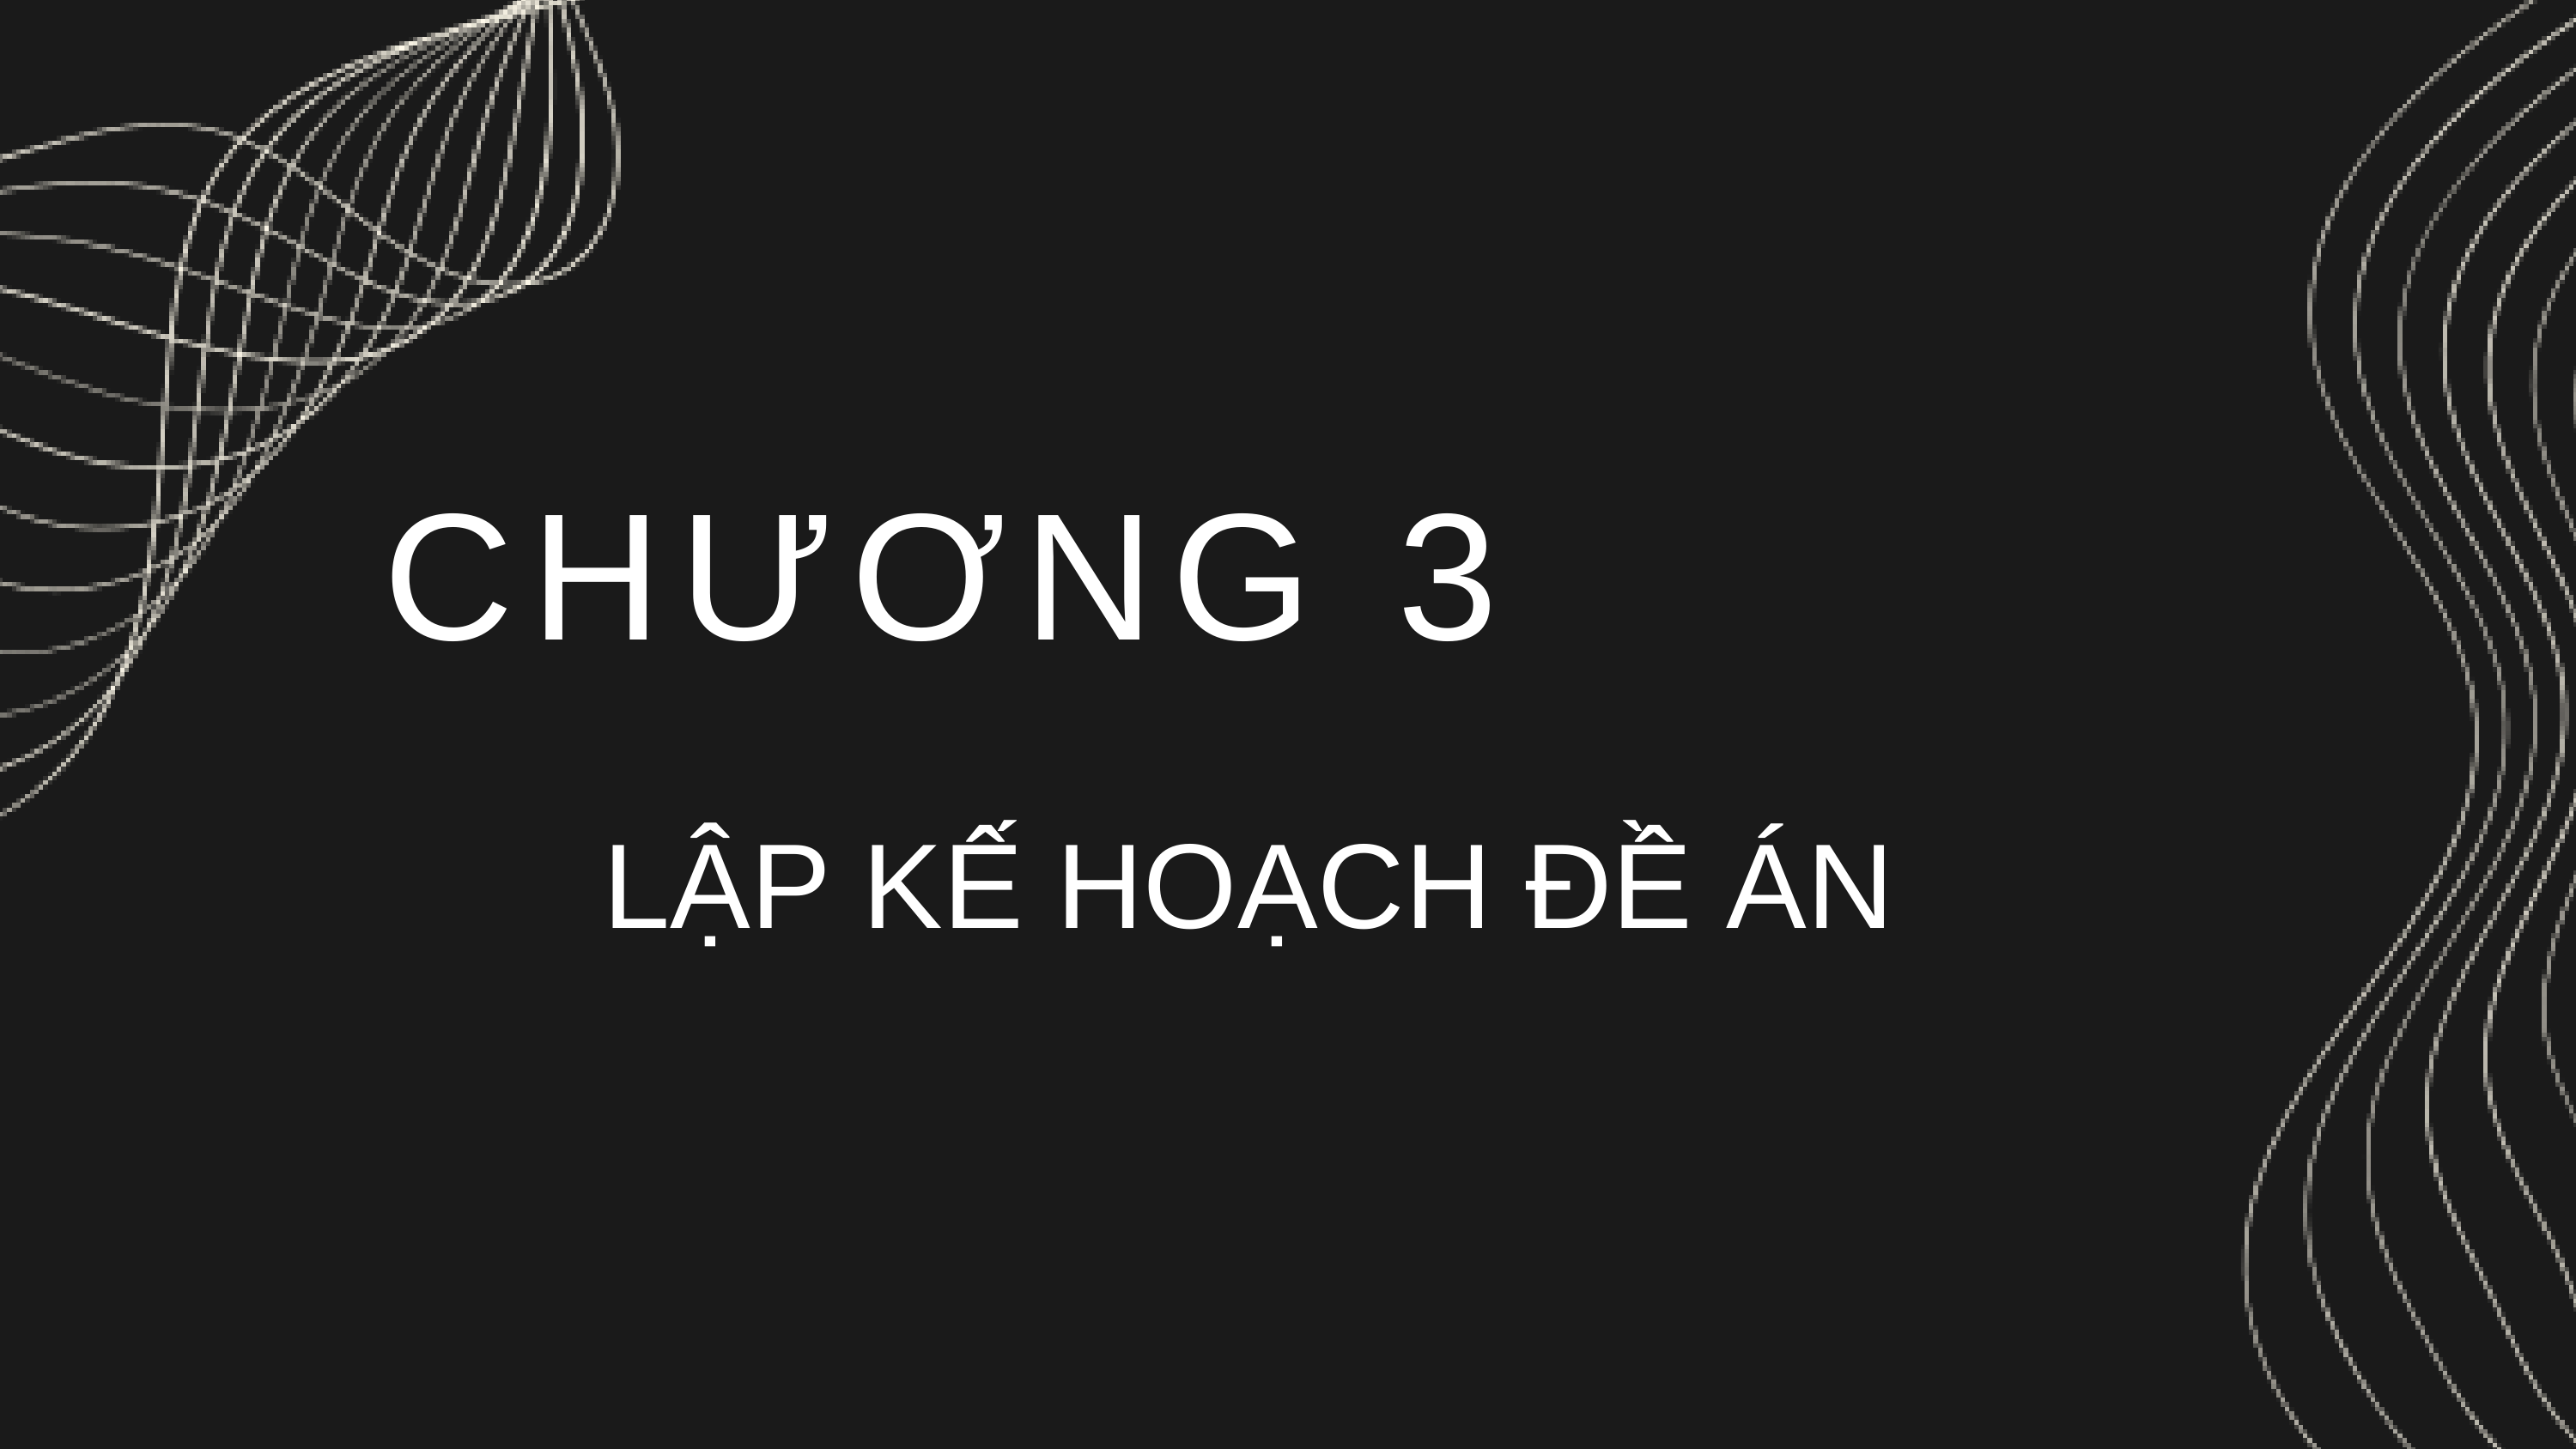

CHƯƠNG 3
LẬP KẾ HOẠCH ĐỀ ÁN